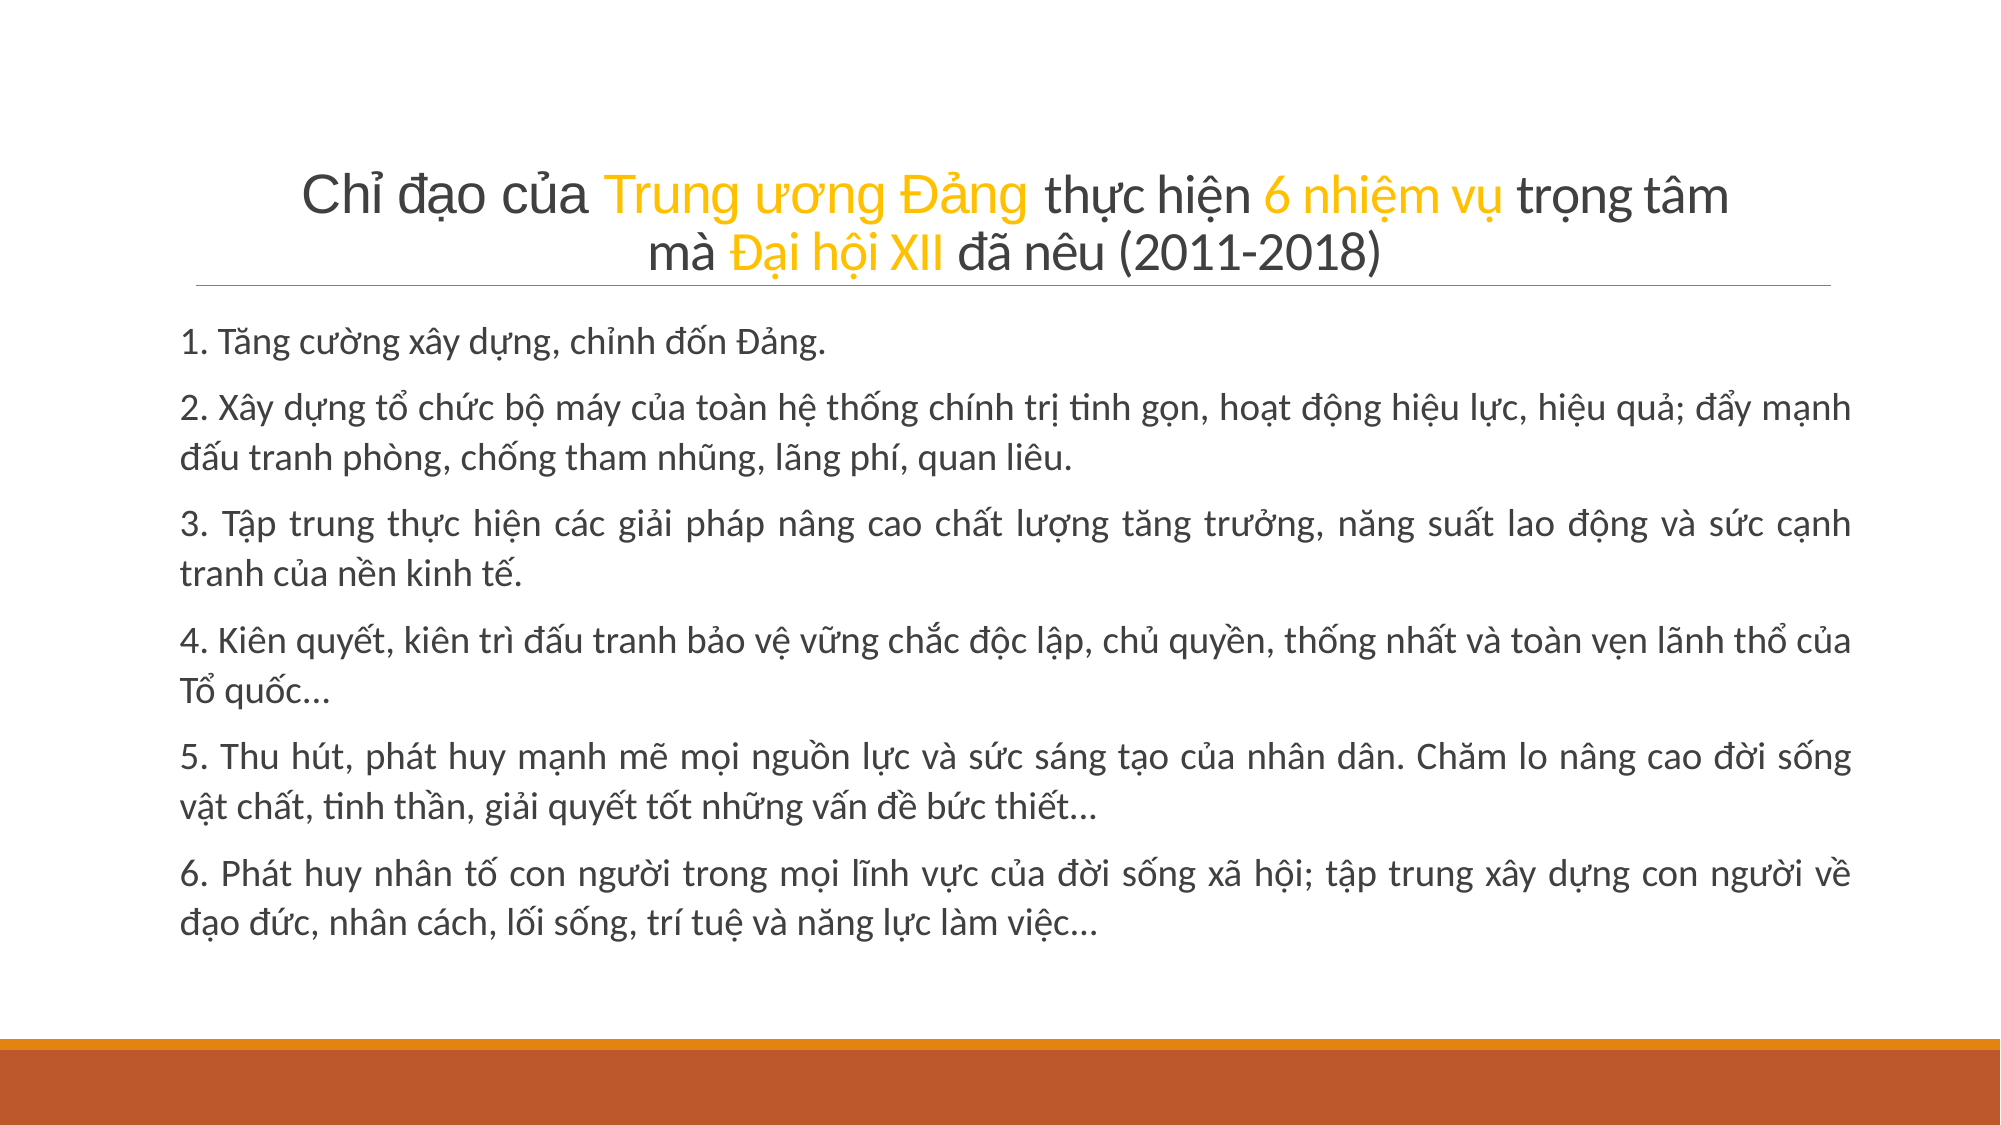

# Chỉ đạo của Trung ương Đảng thực hiện 6 nhiệm vụ trọng tâm mà Đại hội XII đã nêu (2011-2018)
1. Tăng cường xây dựng, chỉnh đốn Đảng.
2. Xây dựng tổ chức bộ máy của toàn hệ thống chính trị tinh gọn, hoạt động hiệu lực, hiệu quả; đẩy mạnh đấu tranh phòng, chống tham nhũng, lãng phí, quan liêu.
3. Tập trung thực hiện các giải pháp nâng cao chất lượng tăng trưởng, năng suất lao động và sức cạnh tranh của nền kinh tế.
4. Kiên quyết, kiên trì đấu tranh bảo vệ vững chắc độc lập, chủ quyền, thống nhất và toàn vẹn lãnh thổ của Tổ quốc...
5. Thu hút, phát huy mạnh mẽ mọi nguồn lực và sức sáng tạo của nhân dân. Chăm lo nâng cao đời sống vật chất, tinh thần, giải quyết tốt những vấn đề bức thiết...
6. Phát huy nhân tố con người trong mọi lĩnh vực của đời sống xã hội; tập trung xây dựng con người về đạo đức, nhân cách, lối sống, trí tuệ và năng lực làm việc...

289